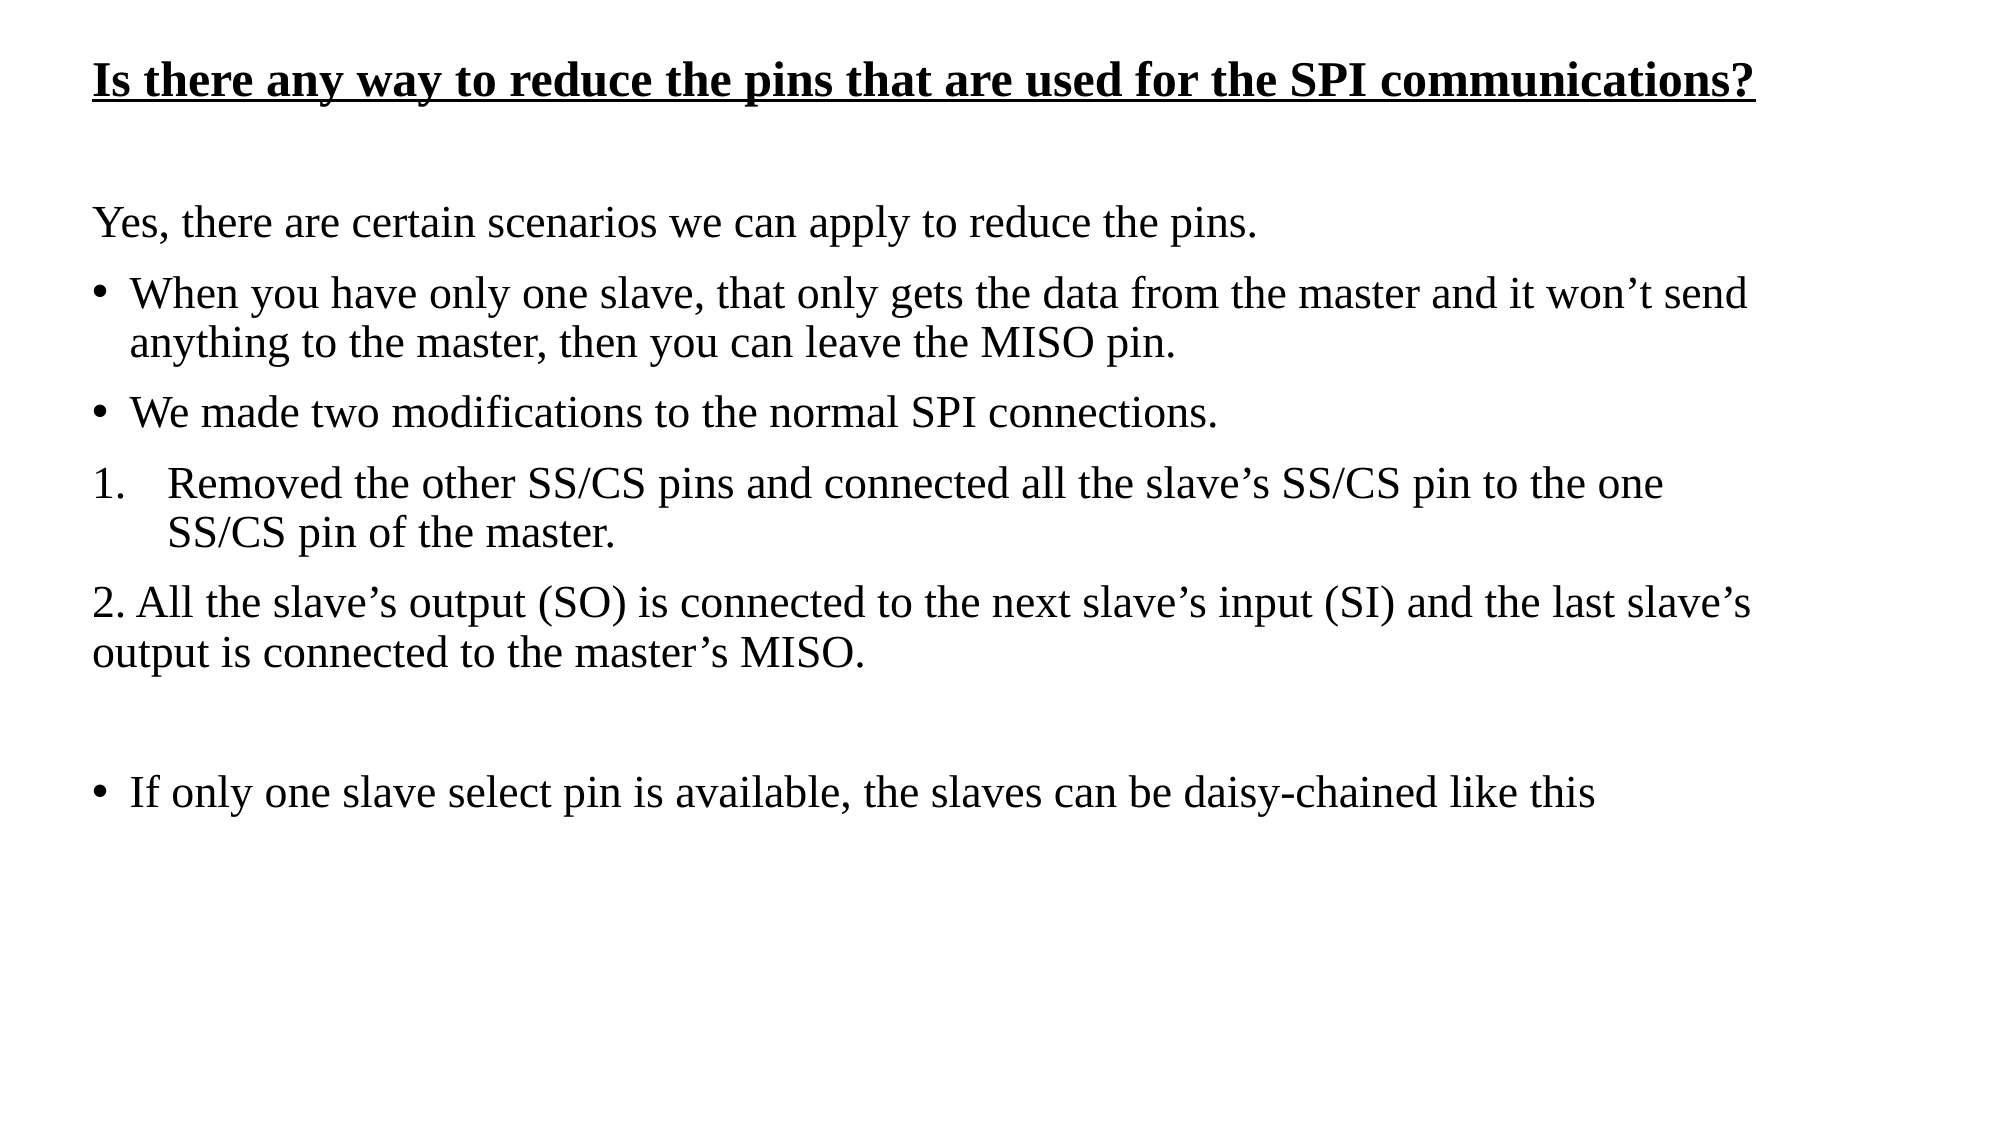

Is there any way to reduce the pins that are used for the SPI communications?

Yes, there are certain scenarios we can apply to reduce the pins.
When you have only one slave, that only gets the data from the master and it won’t send anything to the master, then you can leave the MISO pin.
We made two modifications to the normal SPI connections.
Removed the other SS/CS pins and connected all the slave’s SS/CS pin to the one SS/CS pin of the master.
2. All the slave’s output (SO) is connected to the next slave’s input (SI) and the last slave’s output is connected to the master’s MISO.

If only one slave select pin is available, the slaves can be daisy-chained like this